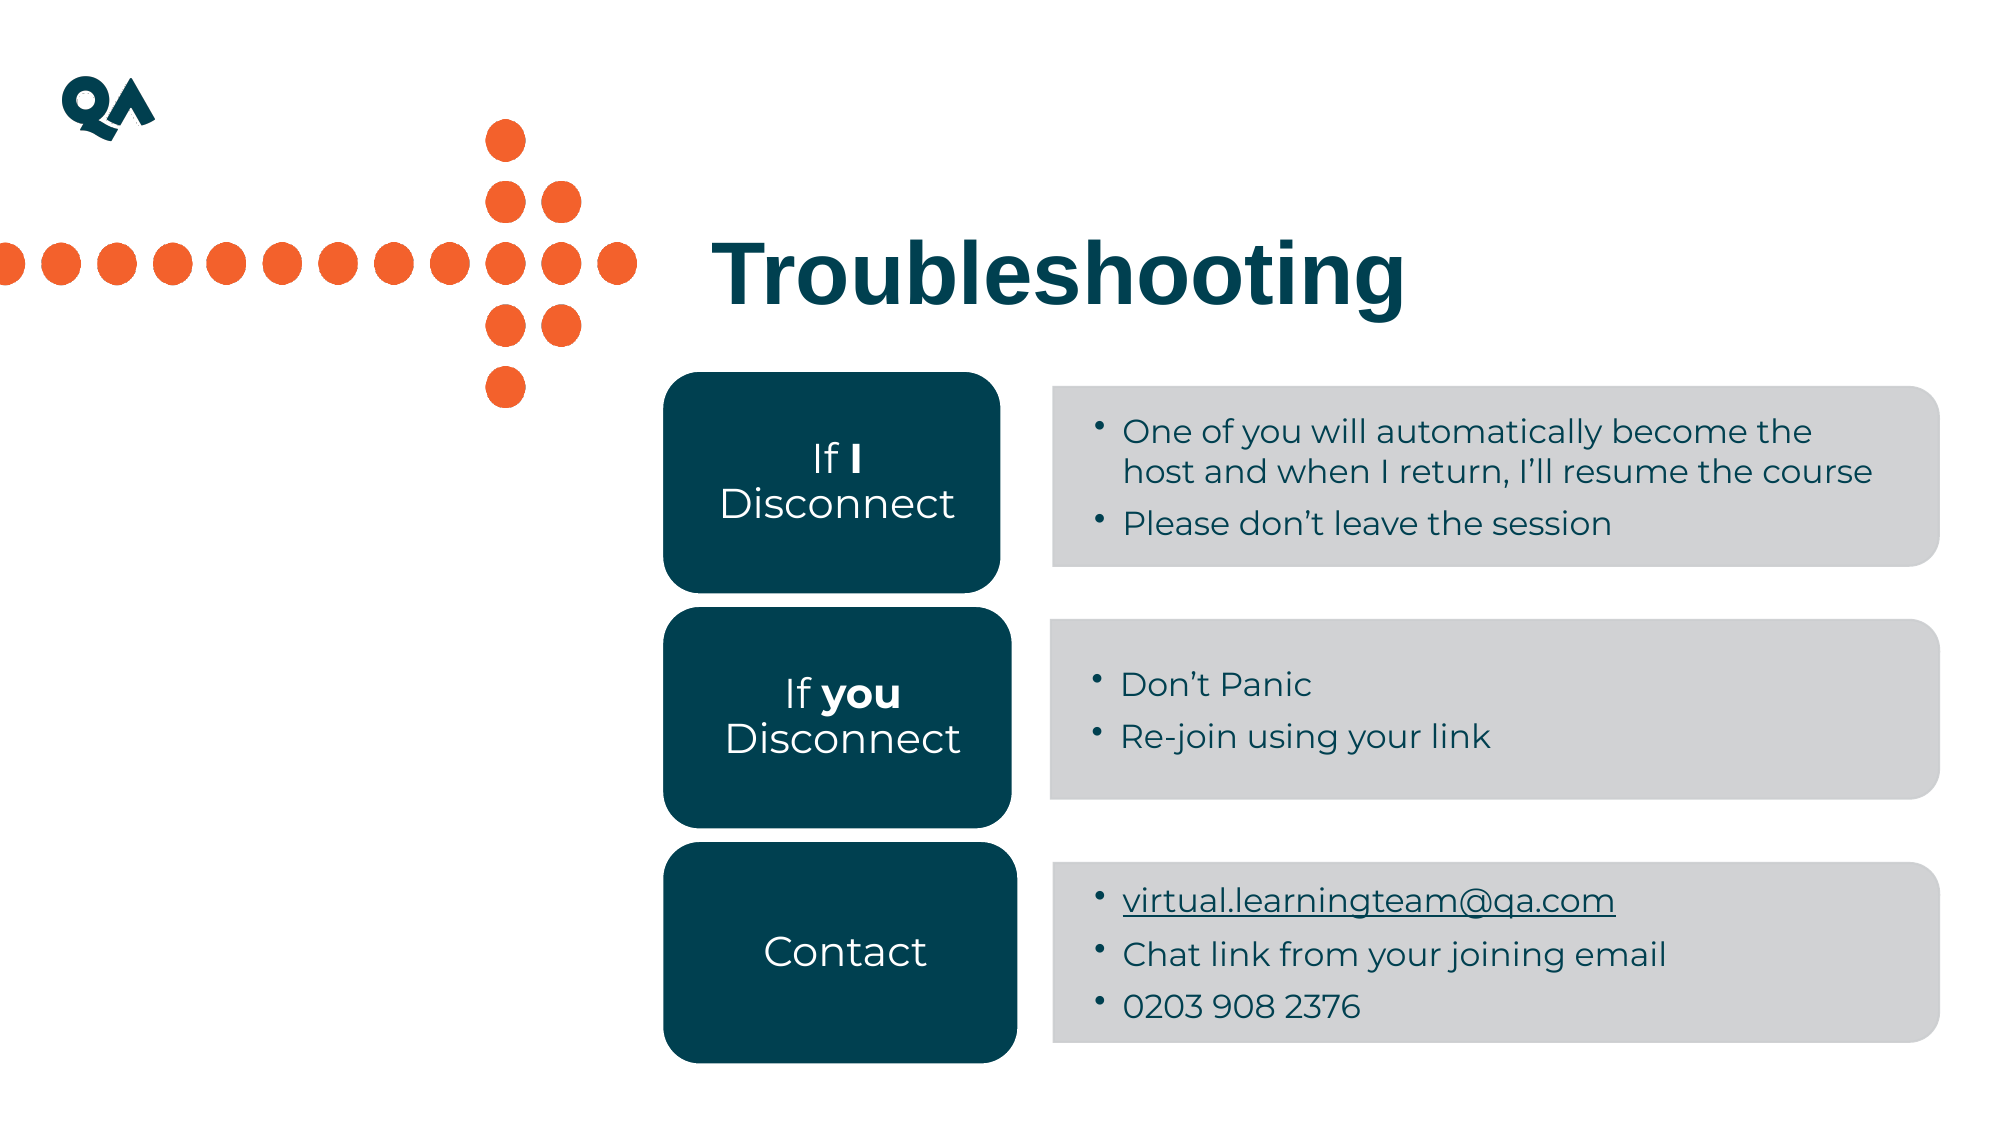

Troubleshooting

One of you will automatically become the host and when I return, I’ll resume the course
Please don’t leave the session
If I Disconnect
Don’t Panic
Re-join using your link
If you Disconnect
virtual.learningteam@qa.com
Chat link from your joining email
0203 908 2376
Contact